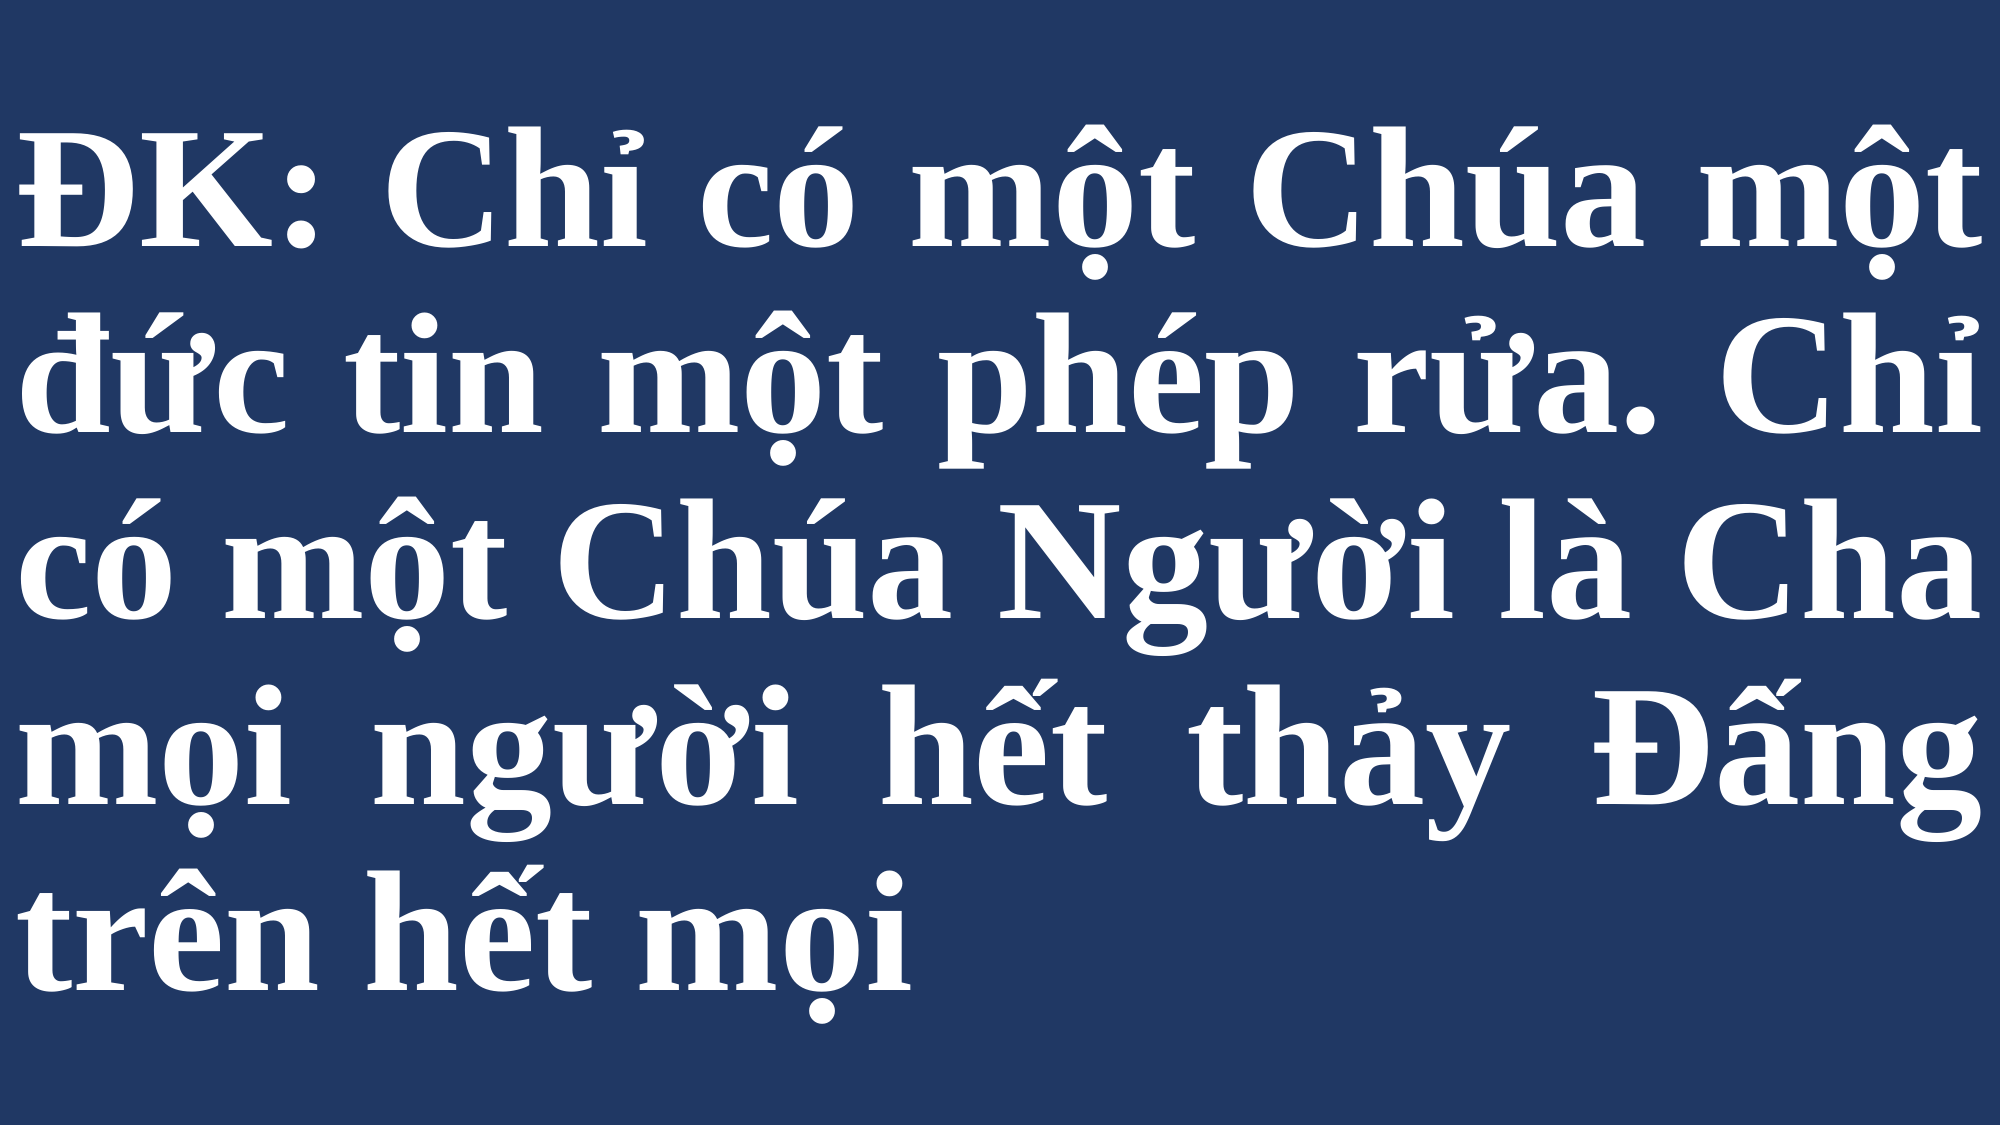

# ĐK: Chỉ có một Chúa một đức tin một phép rửa. Chỉ có một Chúa Người là Cha mọi người hết thảy Đấng trên hết mọi